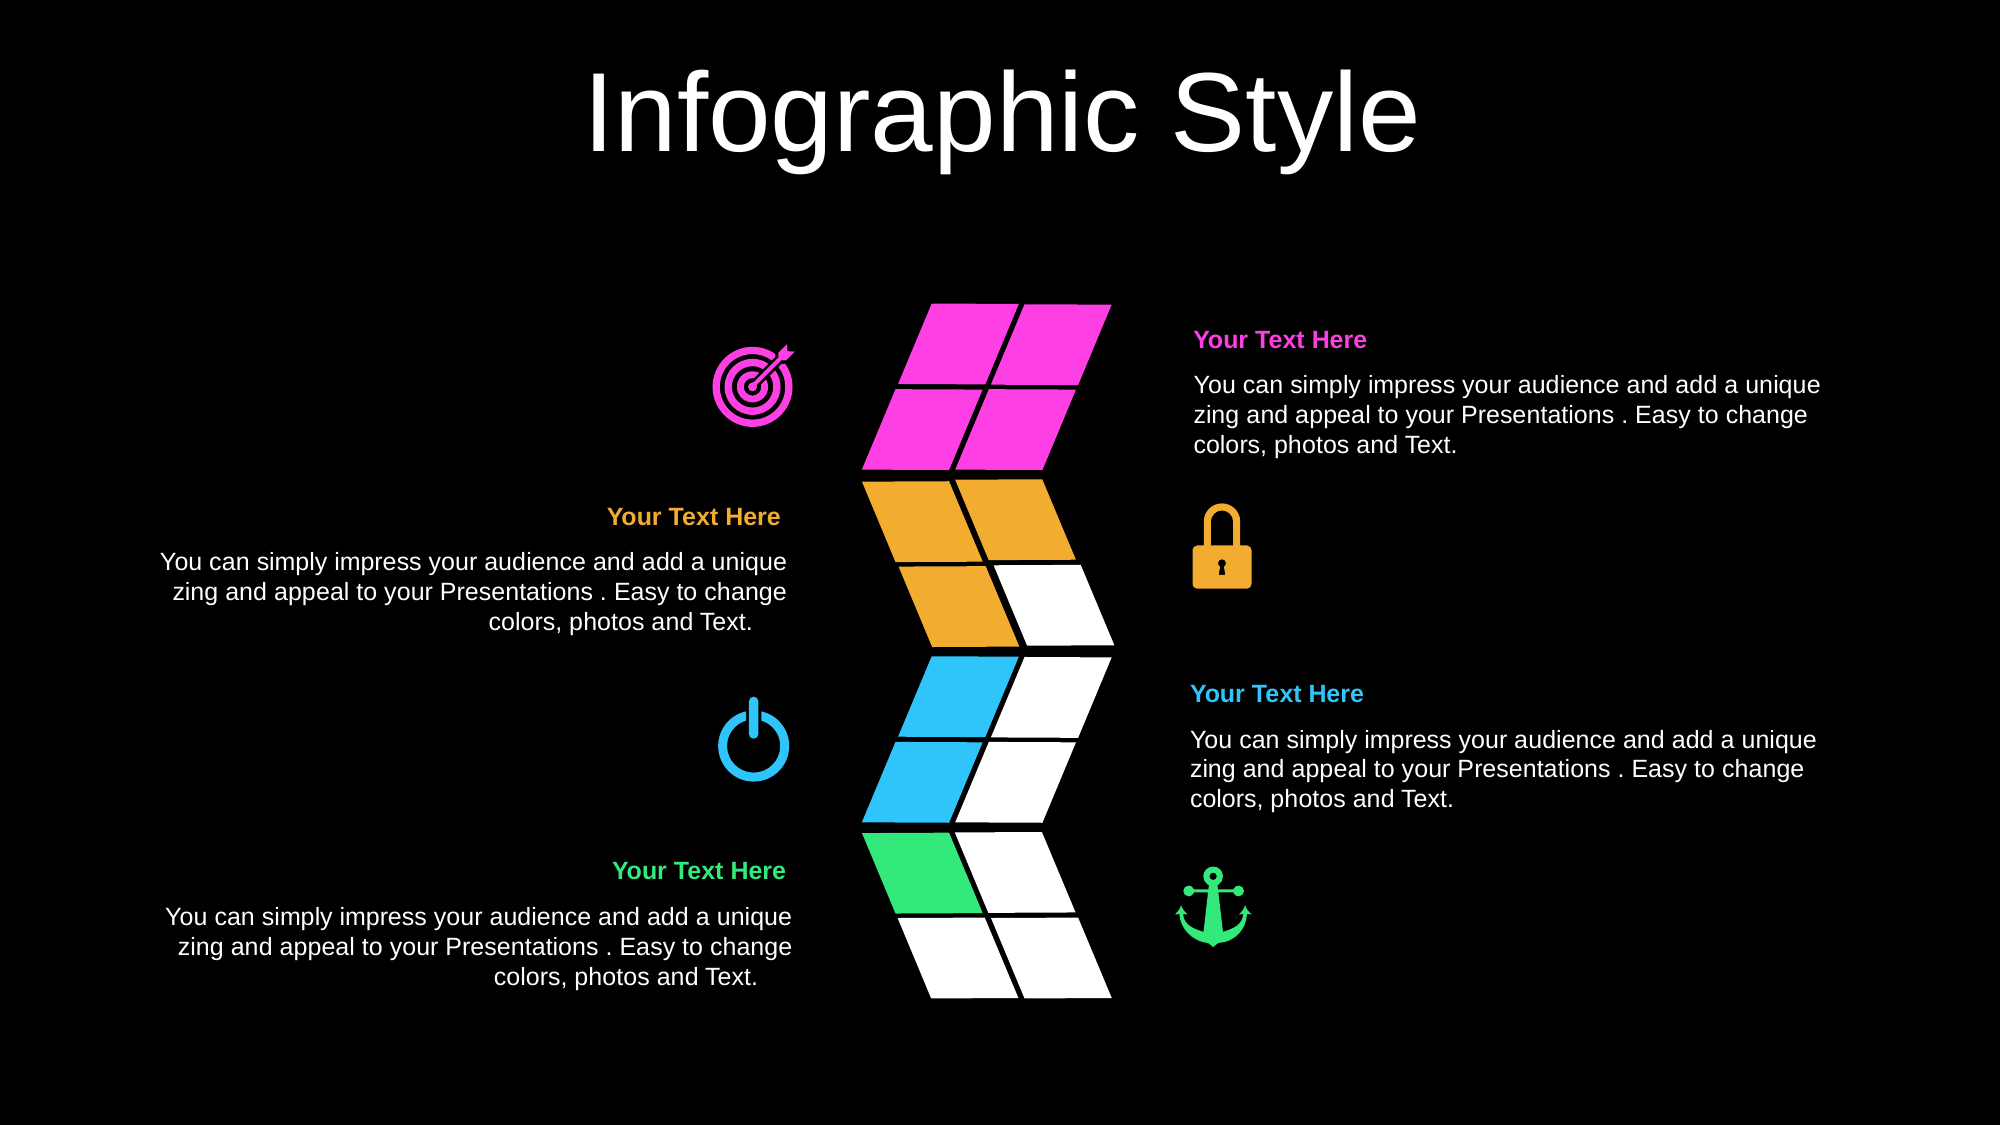

Infographic Style

Your Text Here
You can simply impress your audience and add a unique zing and appeal to your Presentations . Easy to change colors, photos and Text.

Your Text Here
You can simply impress your audience and add a unique zing and appeal to your Presentations . Easy to change colors, photos and Text.

Your Text Here
You can simply impress your audience and add a unique zing and appeal to your Presentations . Easy to change colors, photos and Text.

Your Text Here
You can simply impress your audience and add a unique zing and appeal to your Presentations . Easy to change colors, photos and Text.